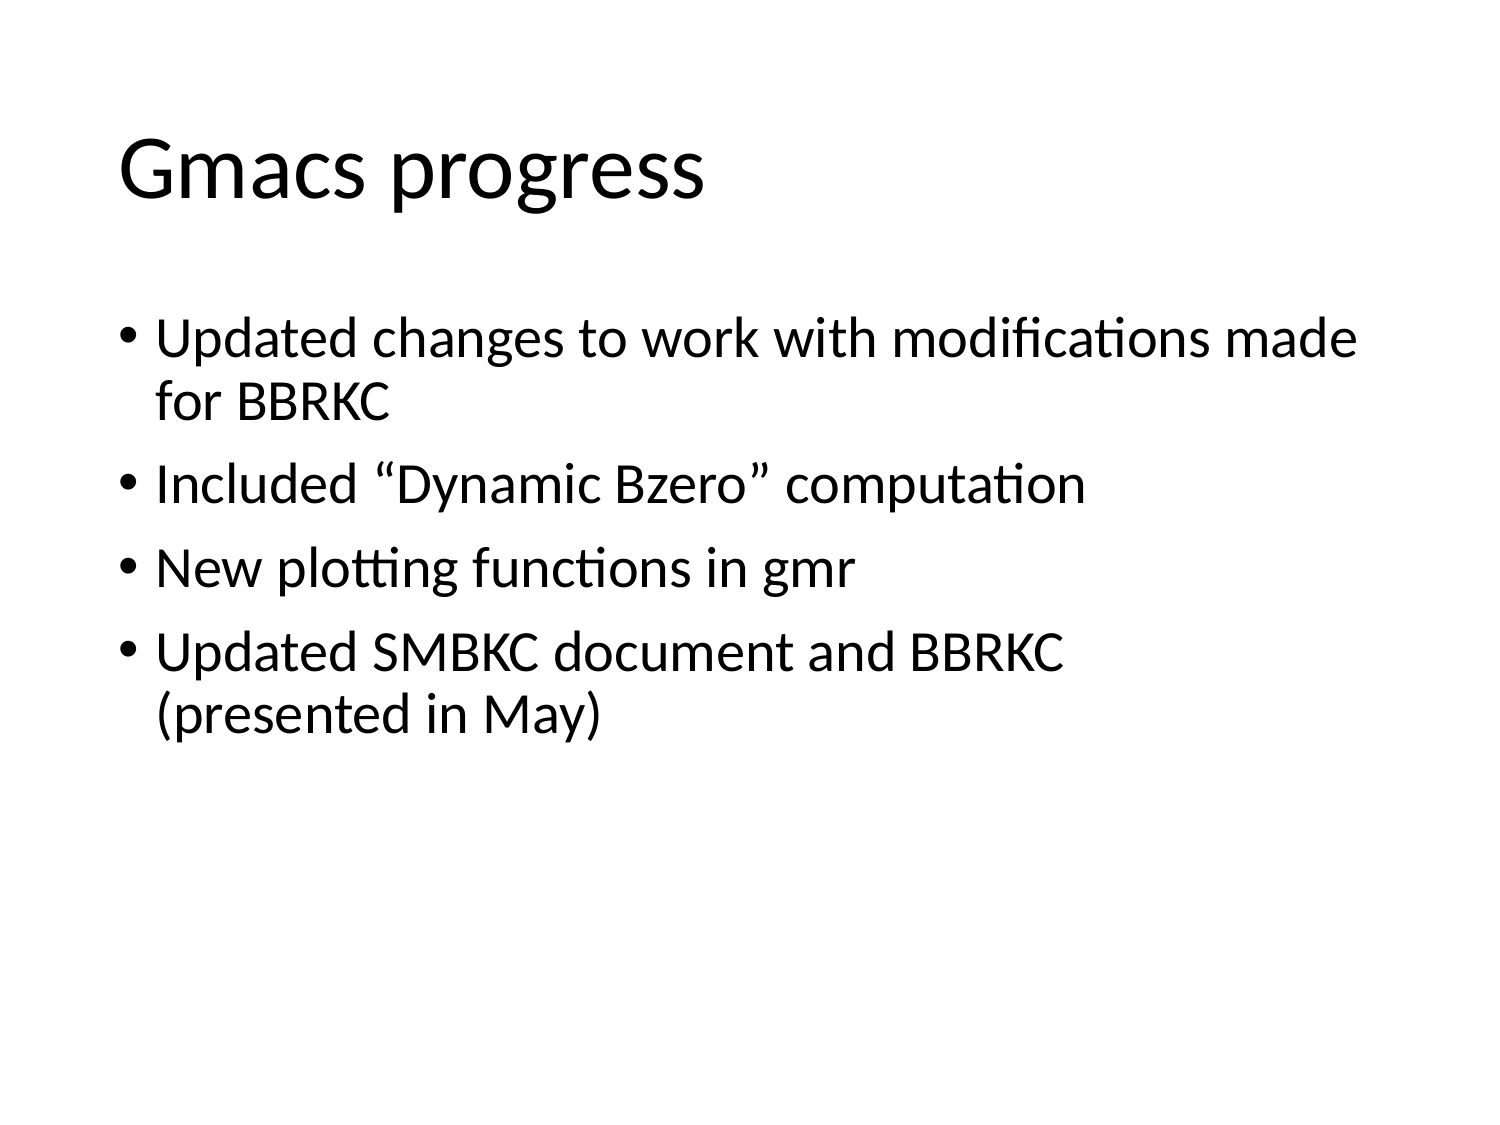

# Gmacs progress
Updated changes to work with modifications made for BBRKC
Included “Dynamic Bzero” computation
New plotting functions in gmr
Updated SMBKC document and BBRKC
(presented in May)